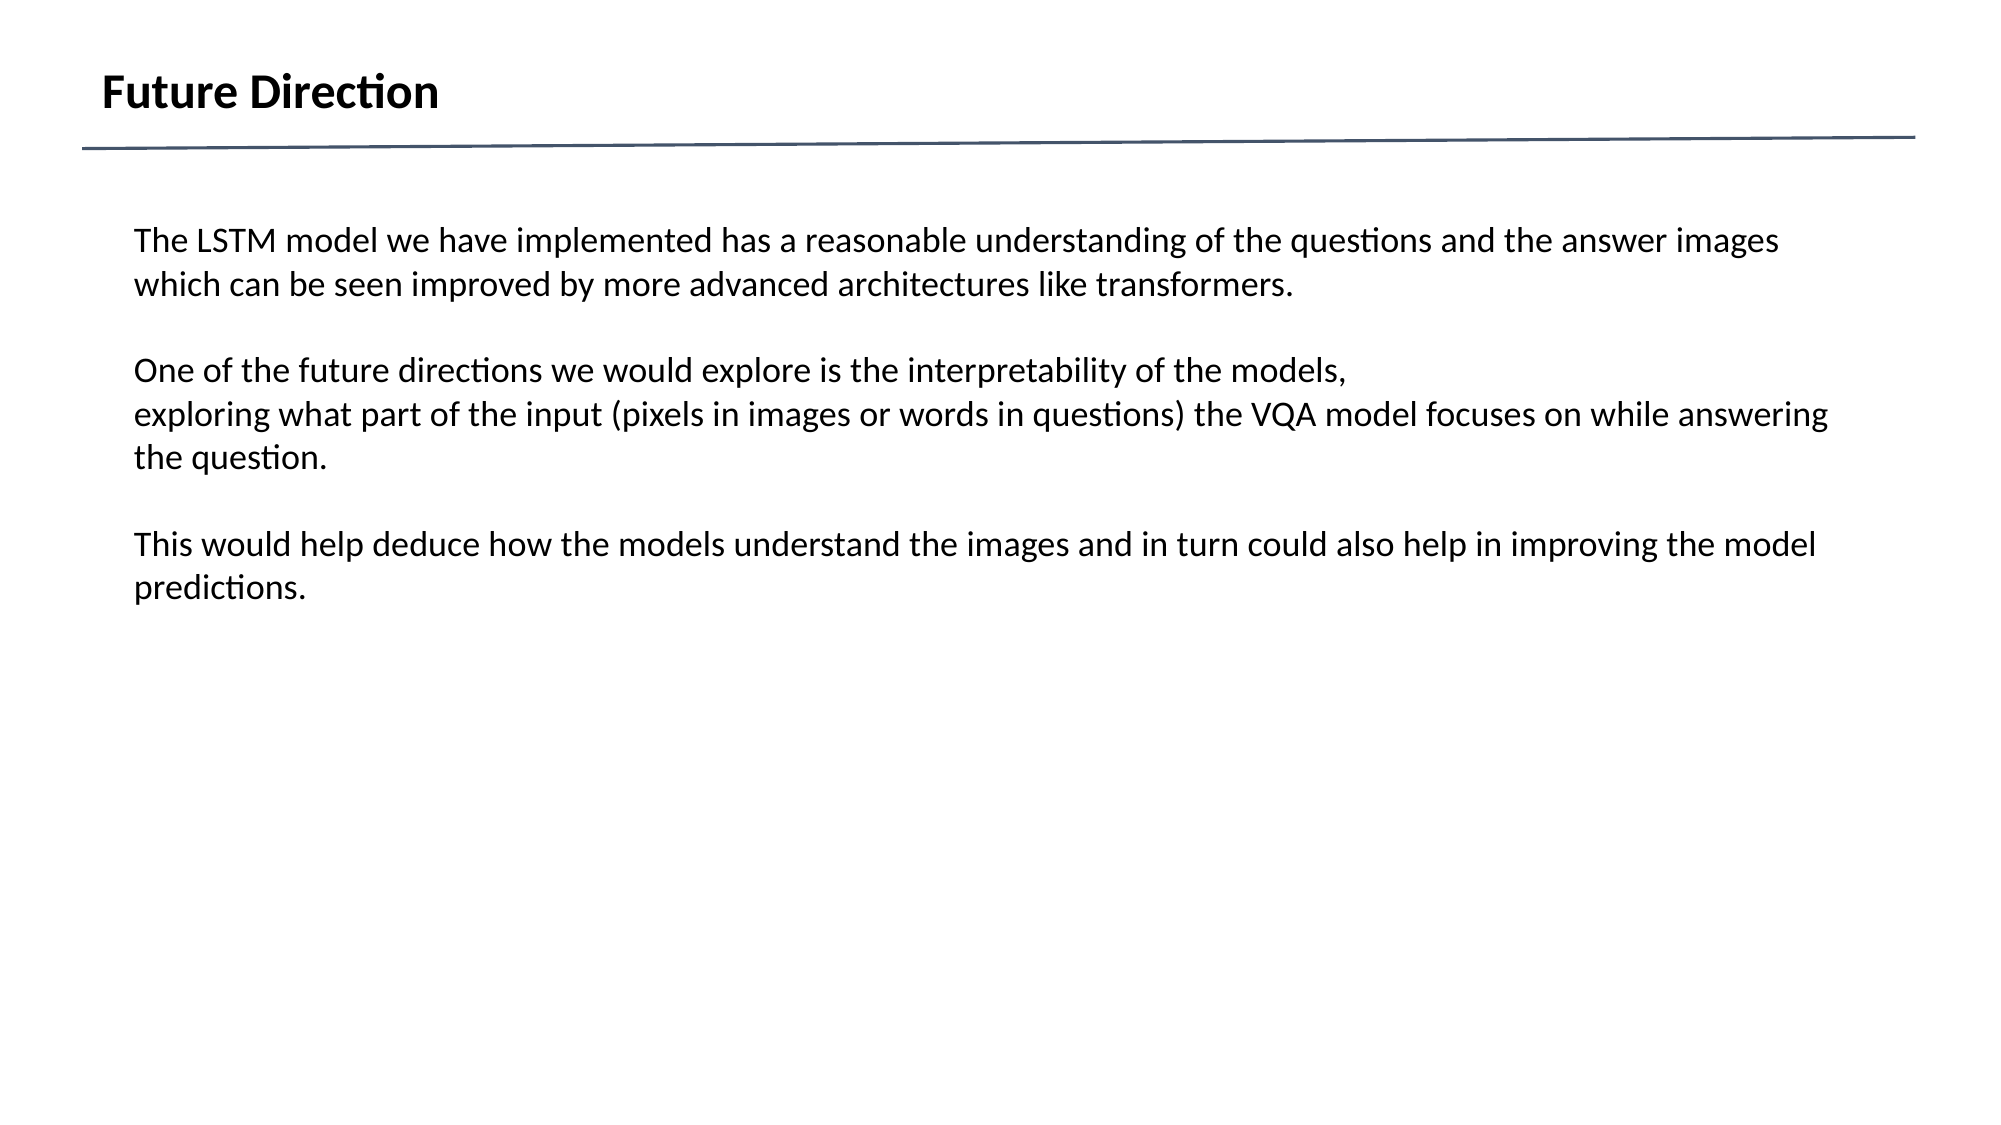

Future Direction

The LSTM model we have implemented has a reasonable understanding of the questions and the answer images which can be seen improved by more advanced architectures like transformers.

One of the future directions we would explore is the interpretability of the models,
exploring what part of the input (pixels in images or words in questions) the VQA model focuses on while answering the question.

This would help deduce how the models understand the images and in turn could also help in improving the model predictions.